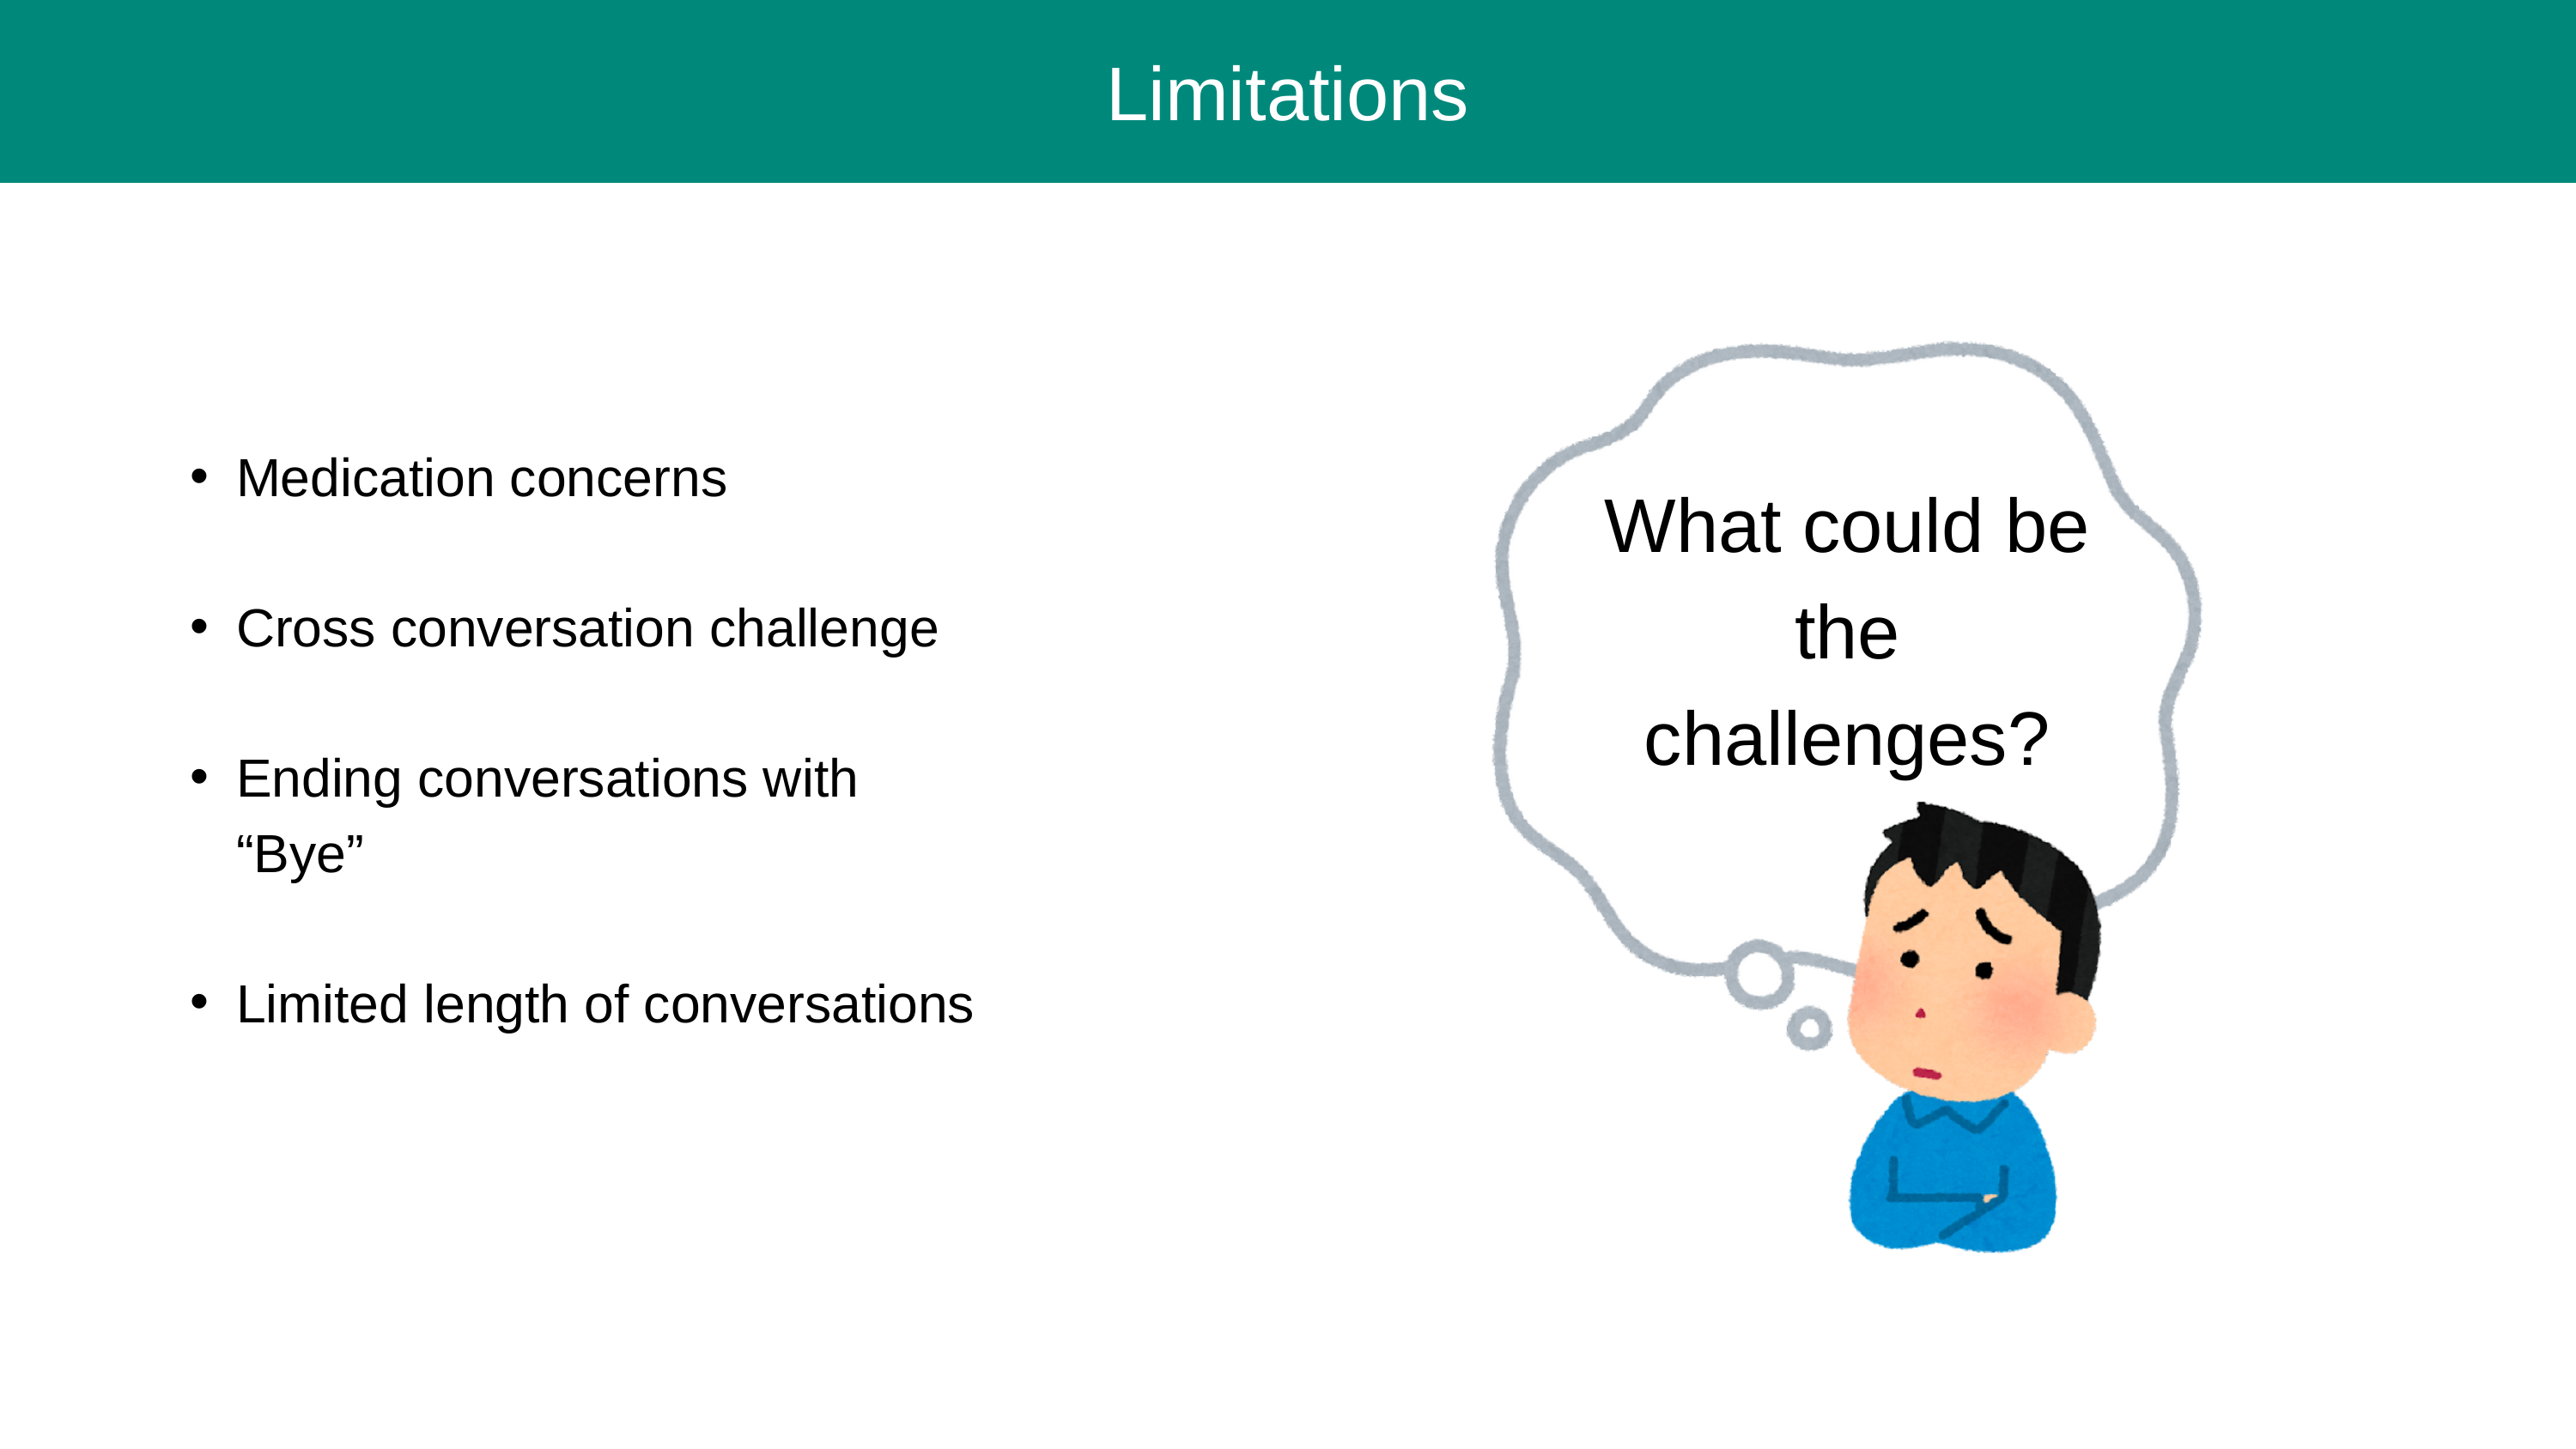

Limitations

Medication concerns

Cross conversation challenge

Ending conversations with “Bye”

Limited length of conversations
What could be
the challenges?